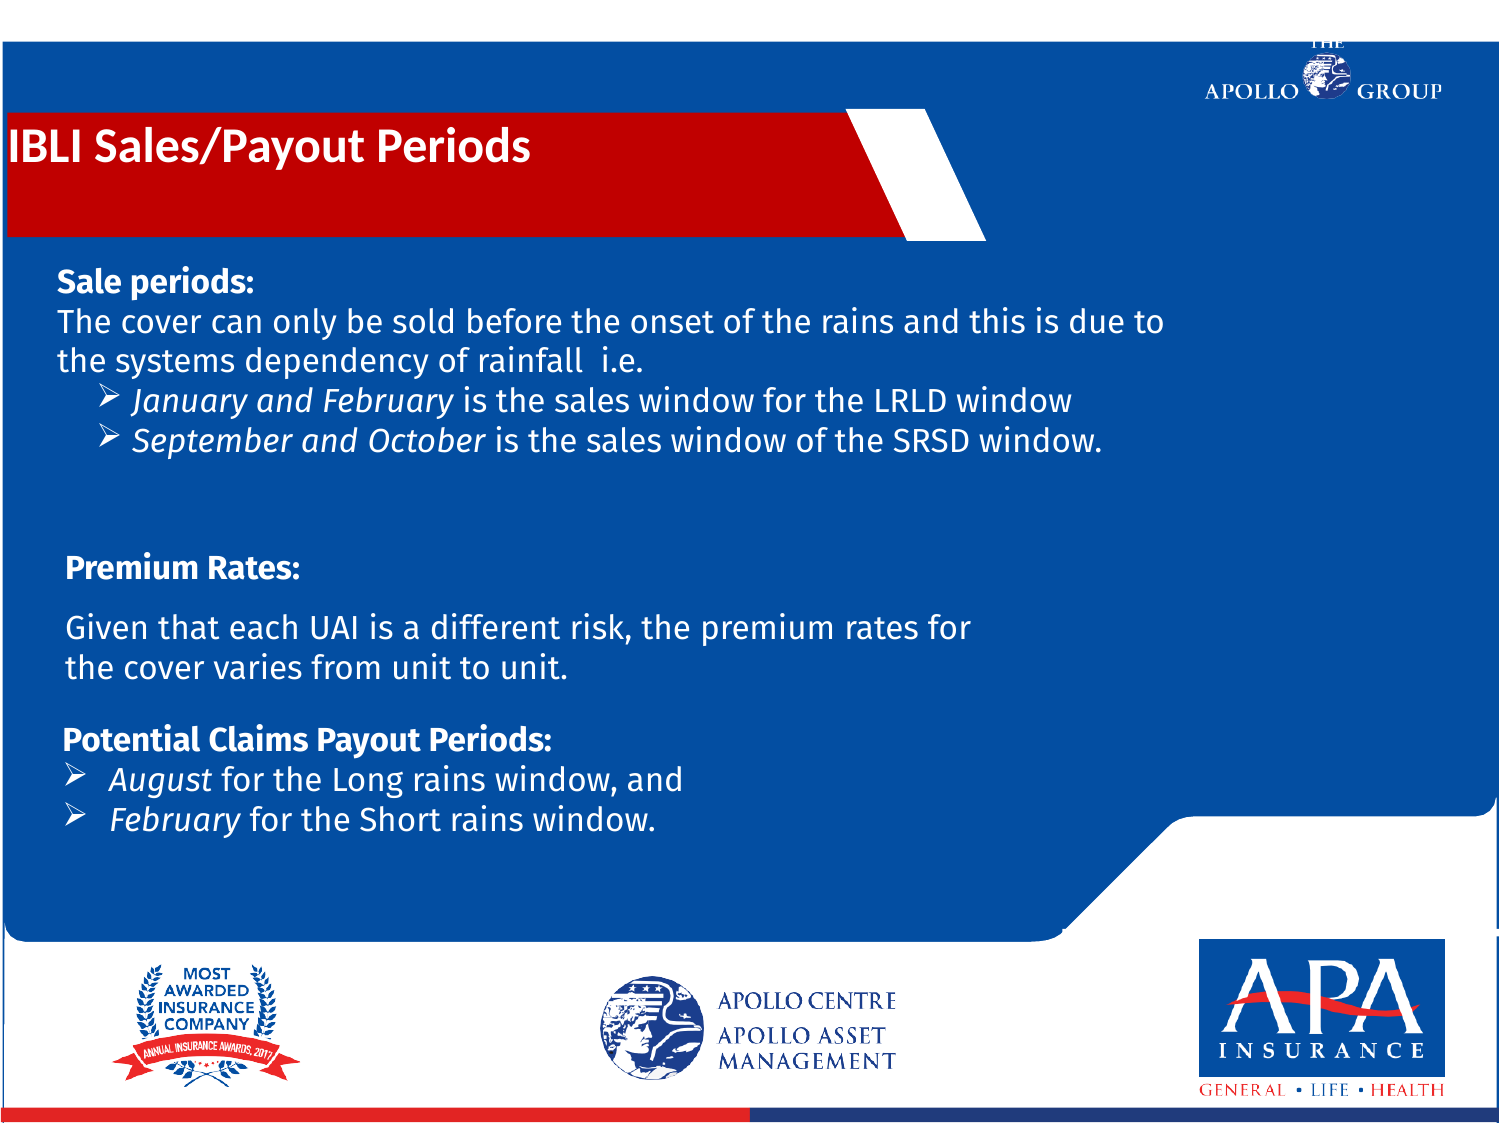

IBLI Sales/Payout Periods
Sale periods:
The cover can only be sold before the onset of the rains and this is due to the systems dependency of rainfall  i.e.
January and February is the sales window for the LRLD window
September and October is the sales window of the SRSD window.

Premium Rates:
Given that each UAI is a different risk, the premium rates for the cover varies from unit to unit.
Potential Claims Payout Periods:
August for the Long rains window, and
February for the Short rains window.